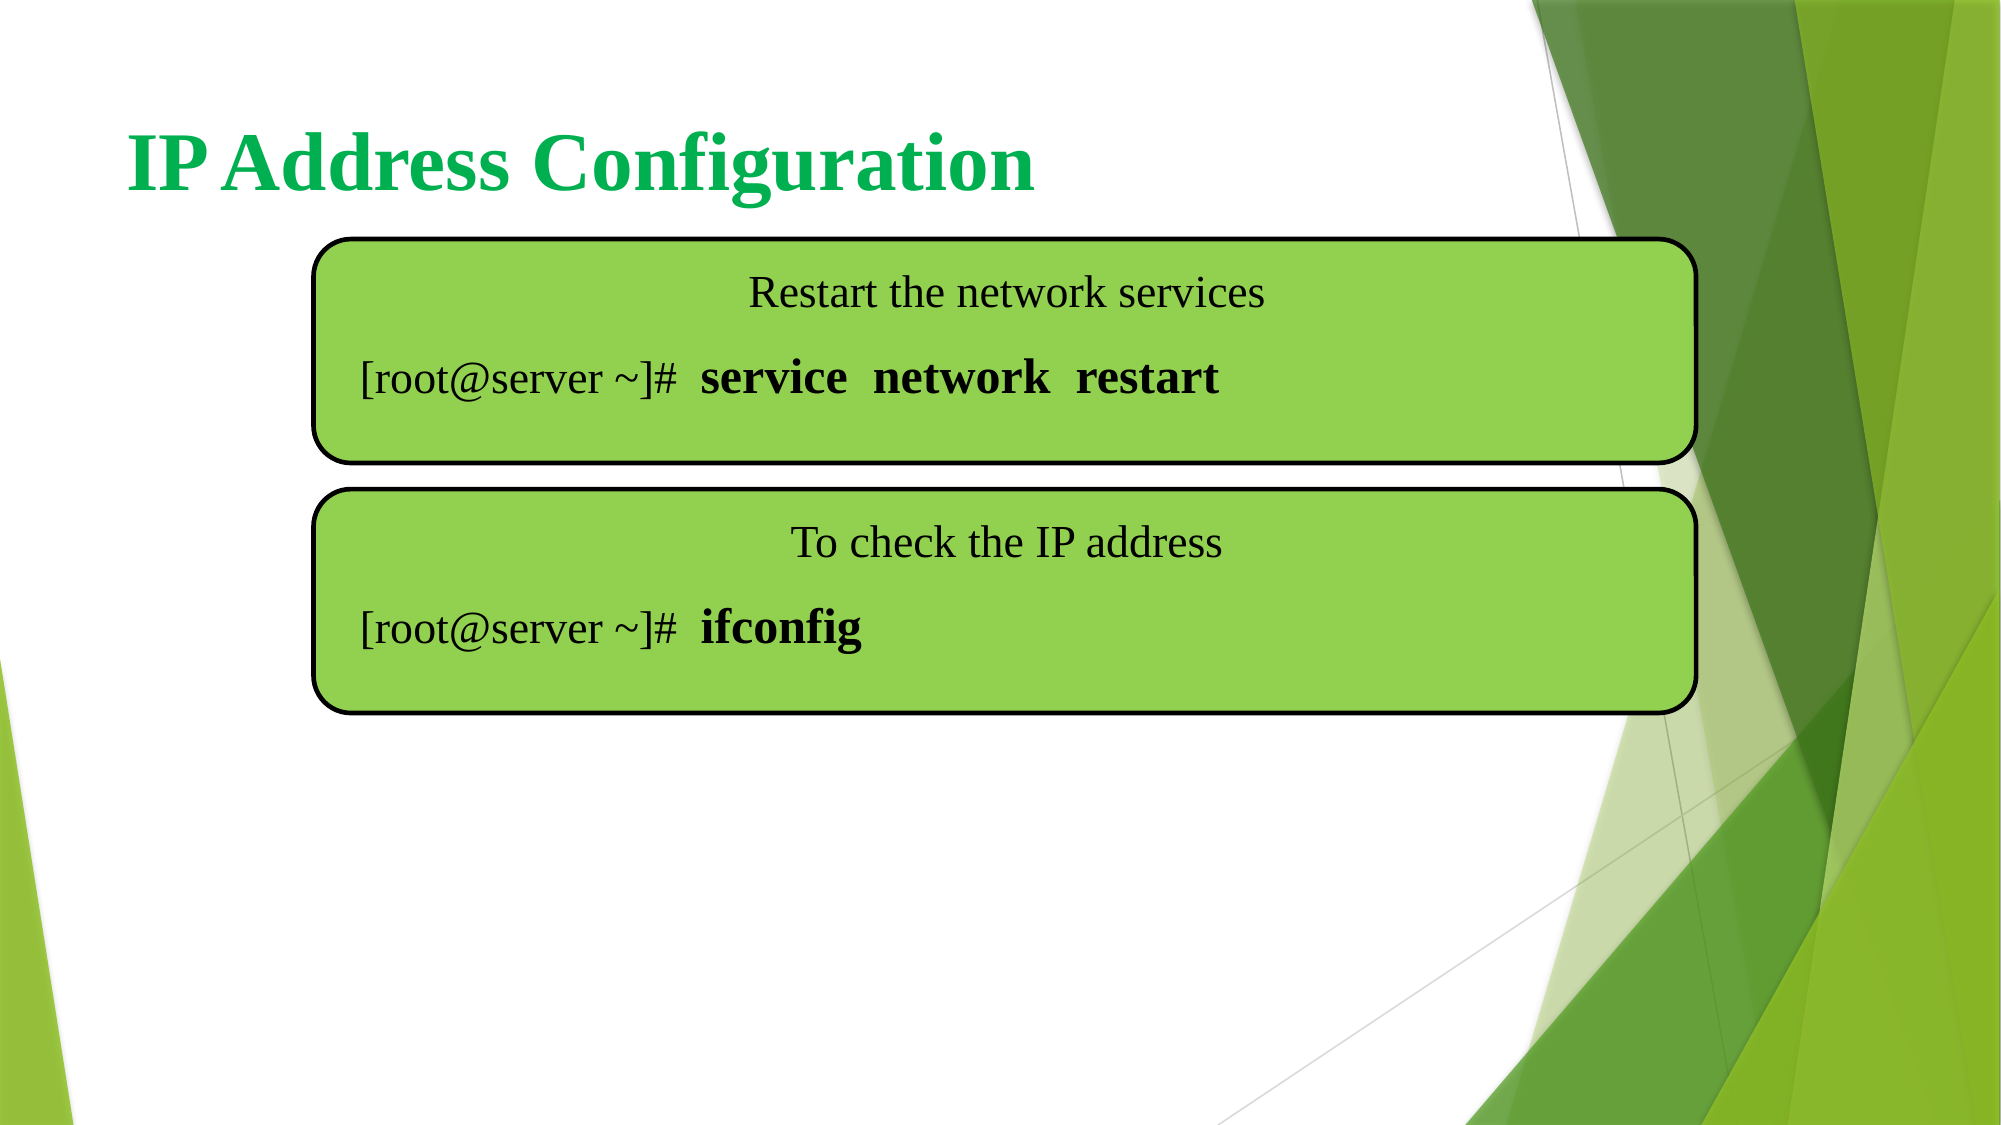

# IP Address Configuration

Restart the network services
[root@server ~]#  service  network  restart

To check the IP address
[root@server ~]#  ifconfig